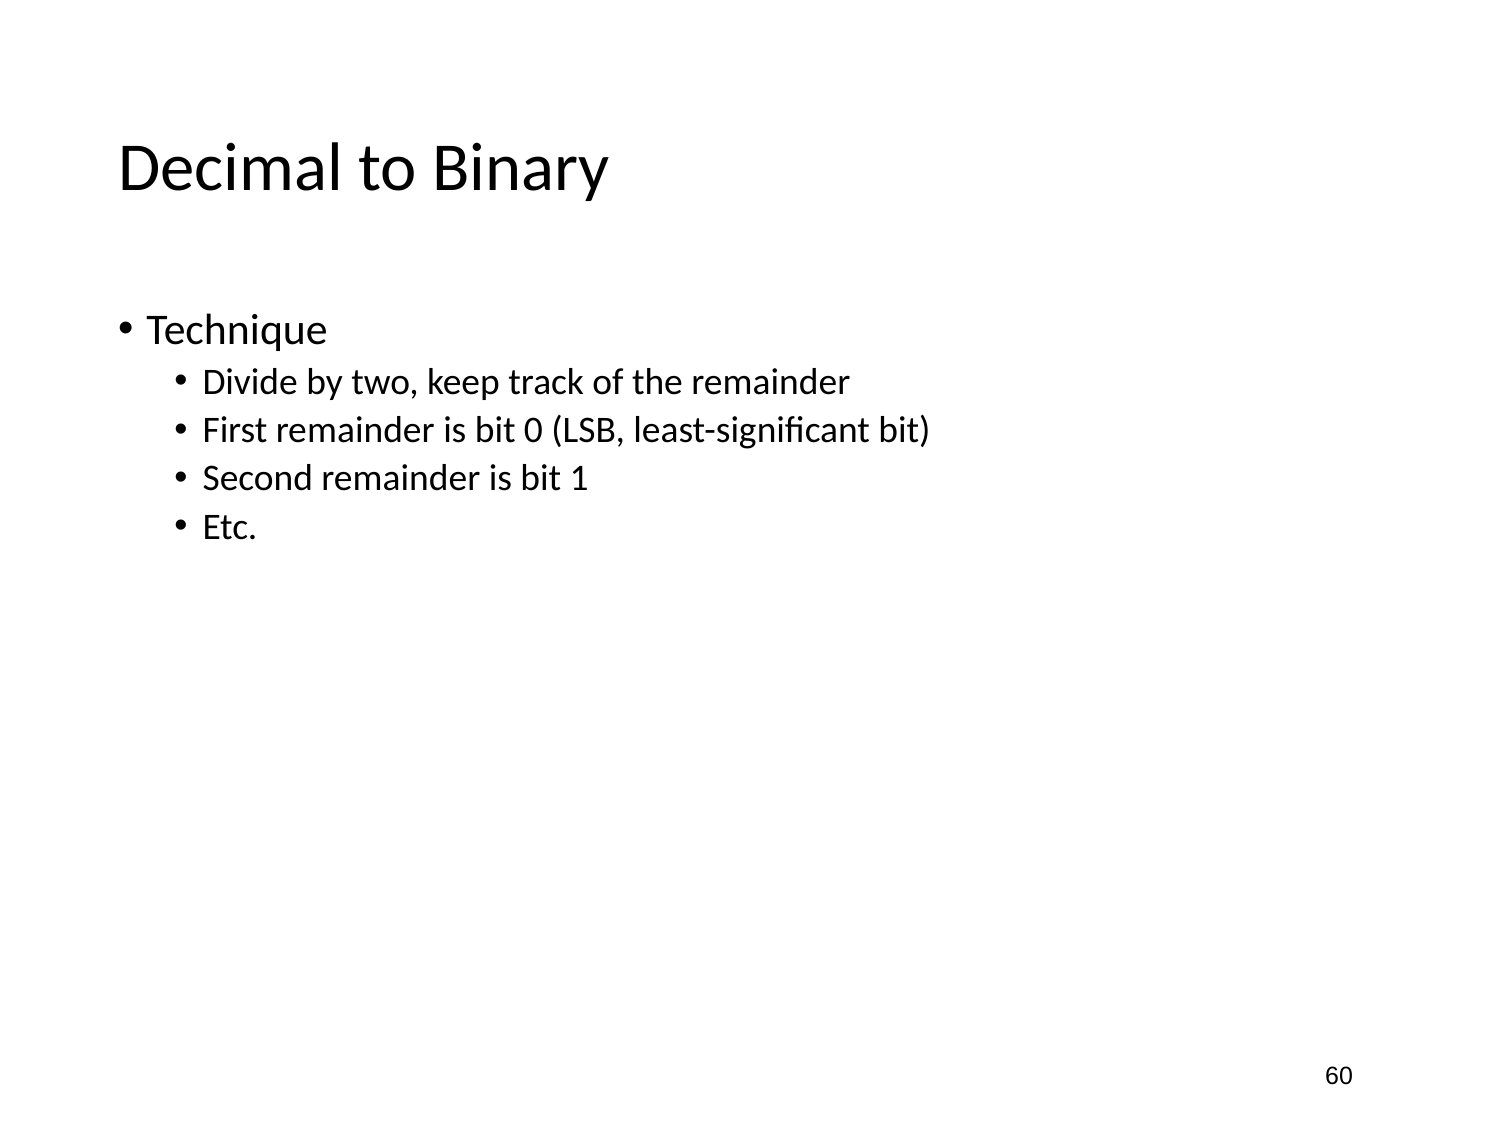

# Decimal to Binary
Technique
Divide by two, keep track of the remainder
First remainder is bit 0 (LSB, least-significant bit)
Second remainder is bit 1
Etc.